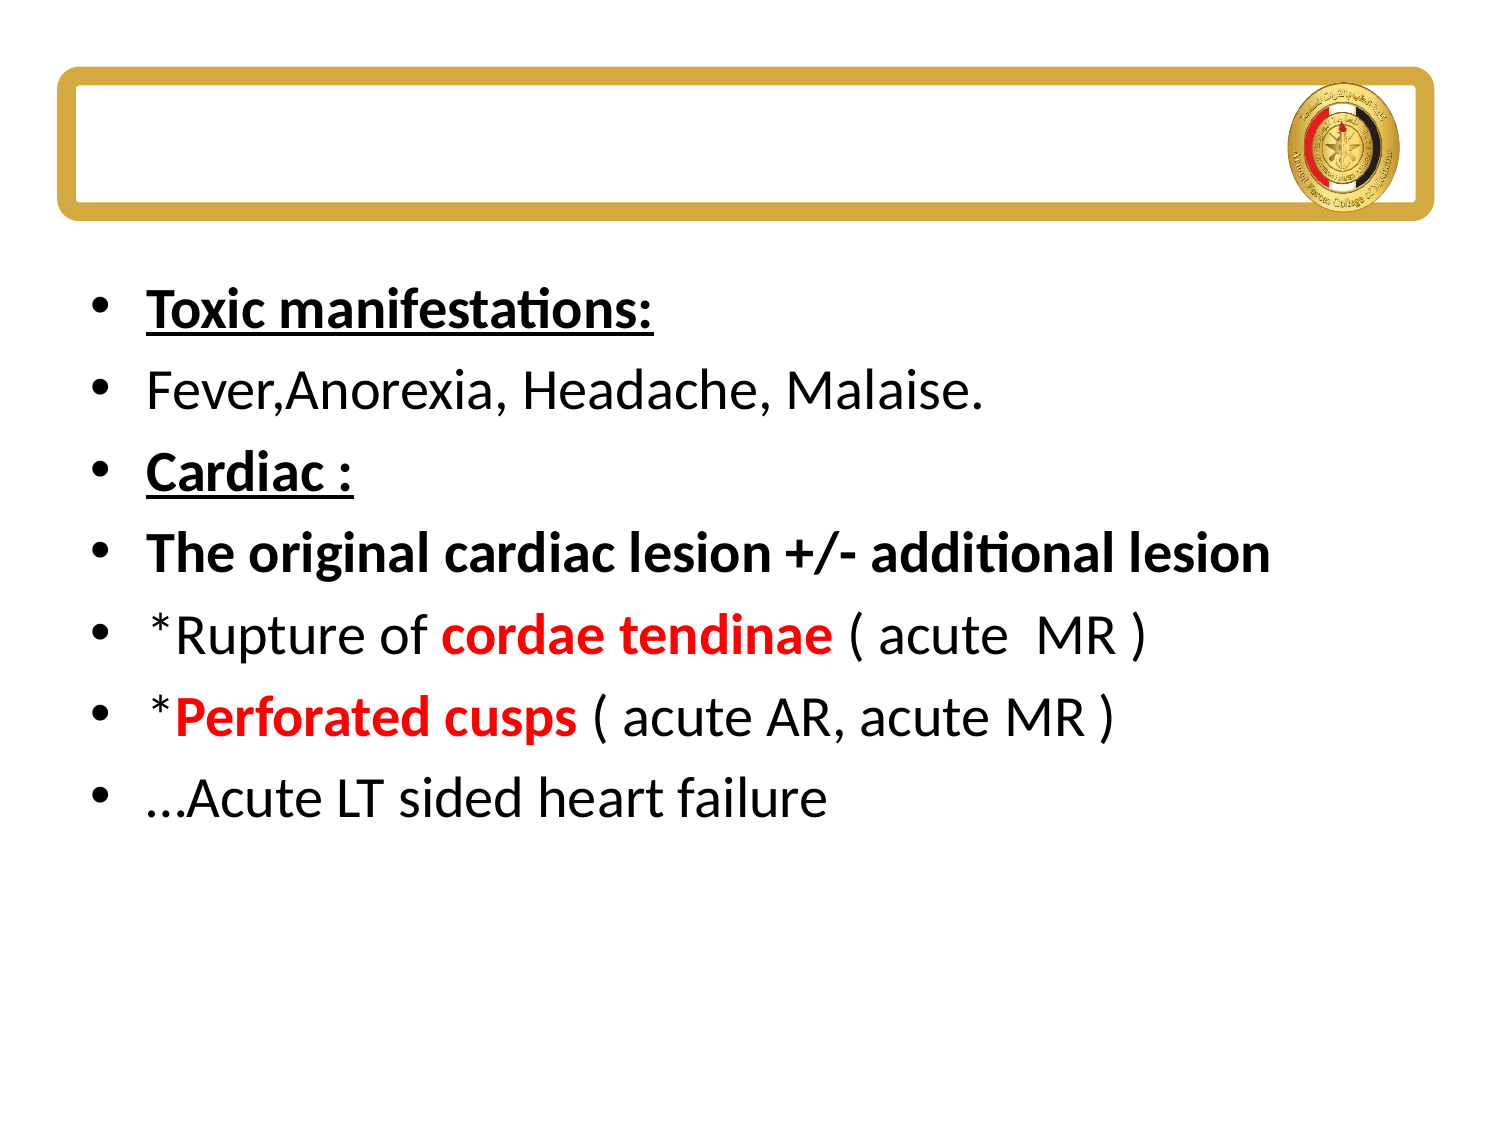

#
Toxic manifestations:
Fever,Anorexia, Headache, Malaise.
Cardiac :
The original cardiac lesion +/- additional lesion
*Rupture of cordae tendinae ( acute  MR )
*Perforated cusps ( acute AR, acute MR )
…Acute LT sided heart failure